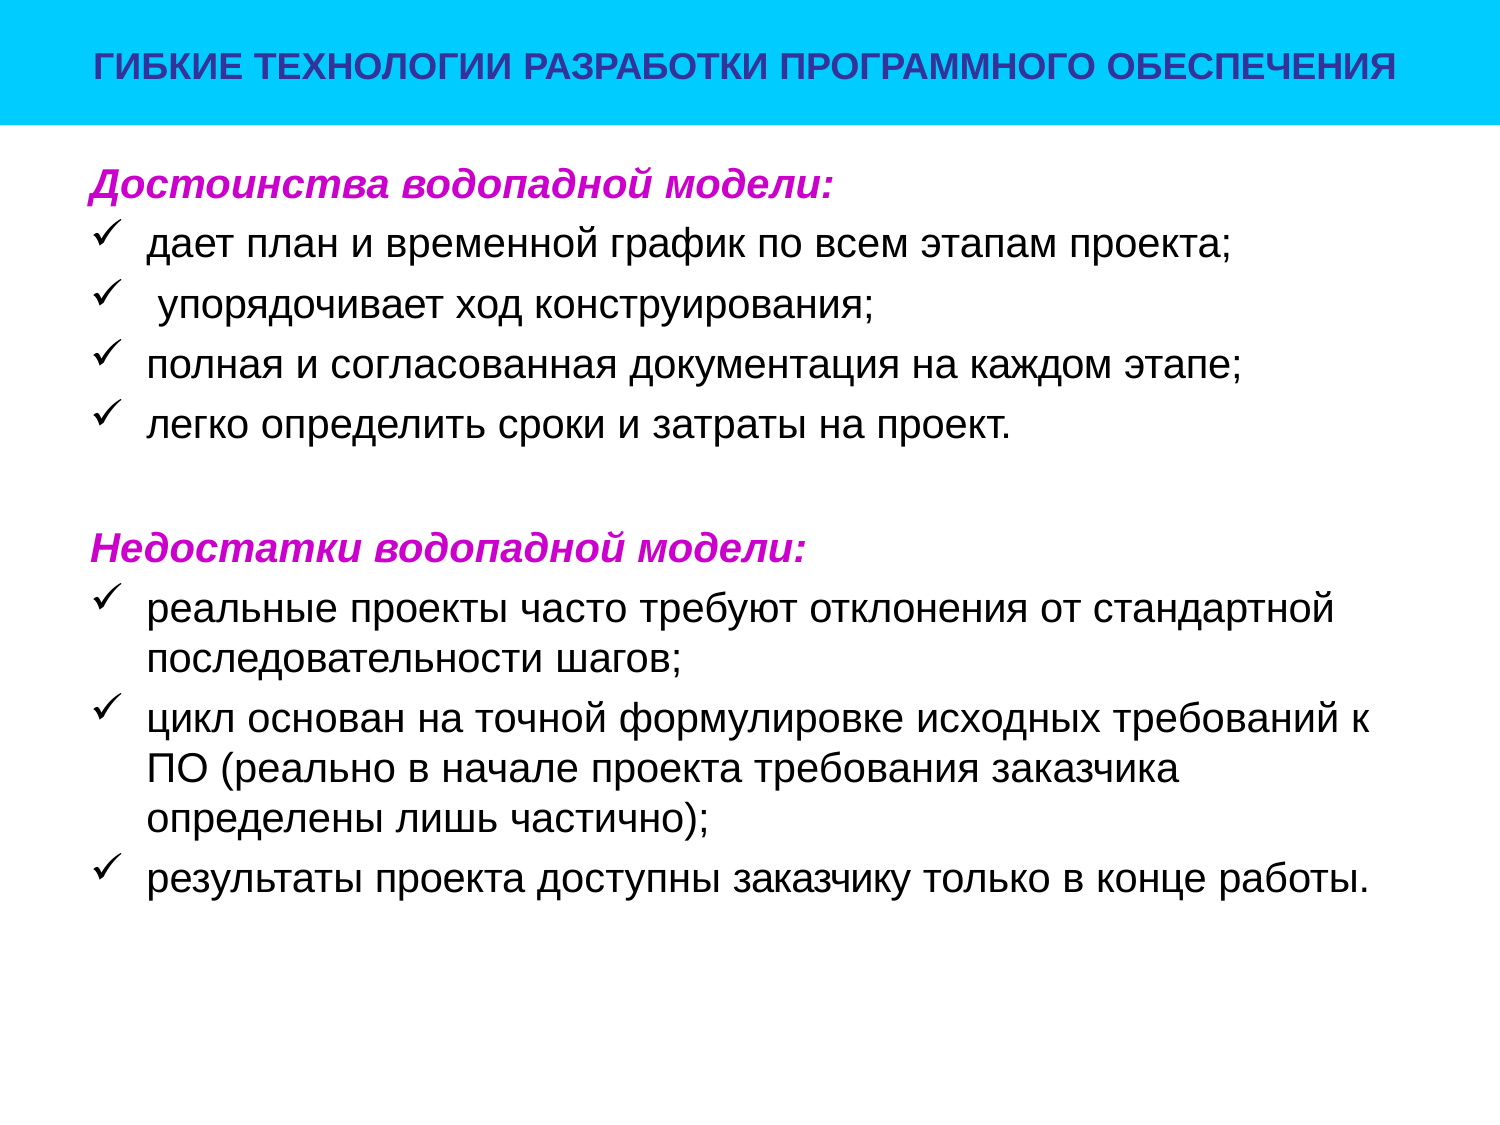

ГИБКИЕ ТЕХНОЛОГИИ РАЗРАБОТКИ ПРОГРАММНОГО ОБЕСПЕЧЕНИЯ
# Достоинства водопадной модели:
дает план и временной график по всем этапам проекта;
упорядочивает ход конструирования;
полная и согласованная документация на каждом этапе;
легко определить сроки и затраты на проект.

Недостатки водопадной модели:
реальные проекты часто требуют отклонения от стандартной последовательности шагов;
цикл основан на точной формулировке исходных требований к ПО (реально в начале проекта требования заказчика определены лишь частично);
результаты проекта доступны заказчику только в конце работы.